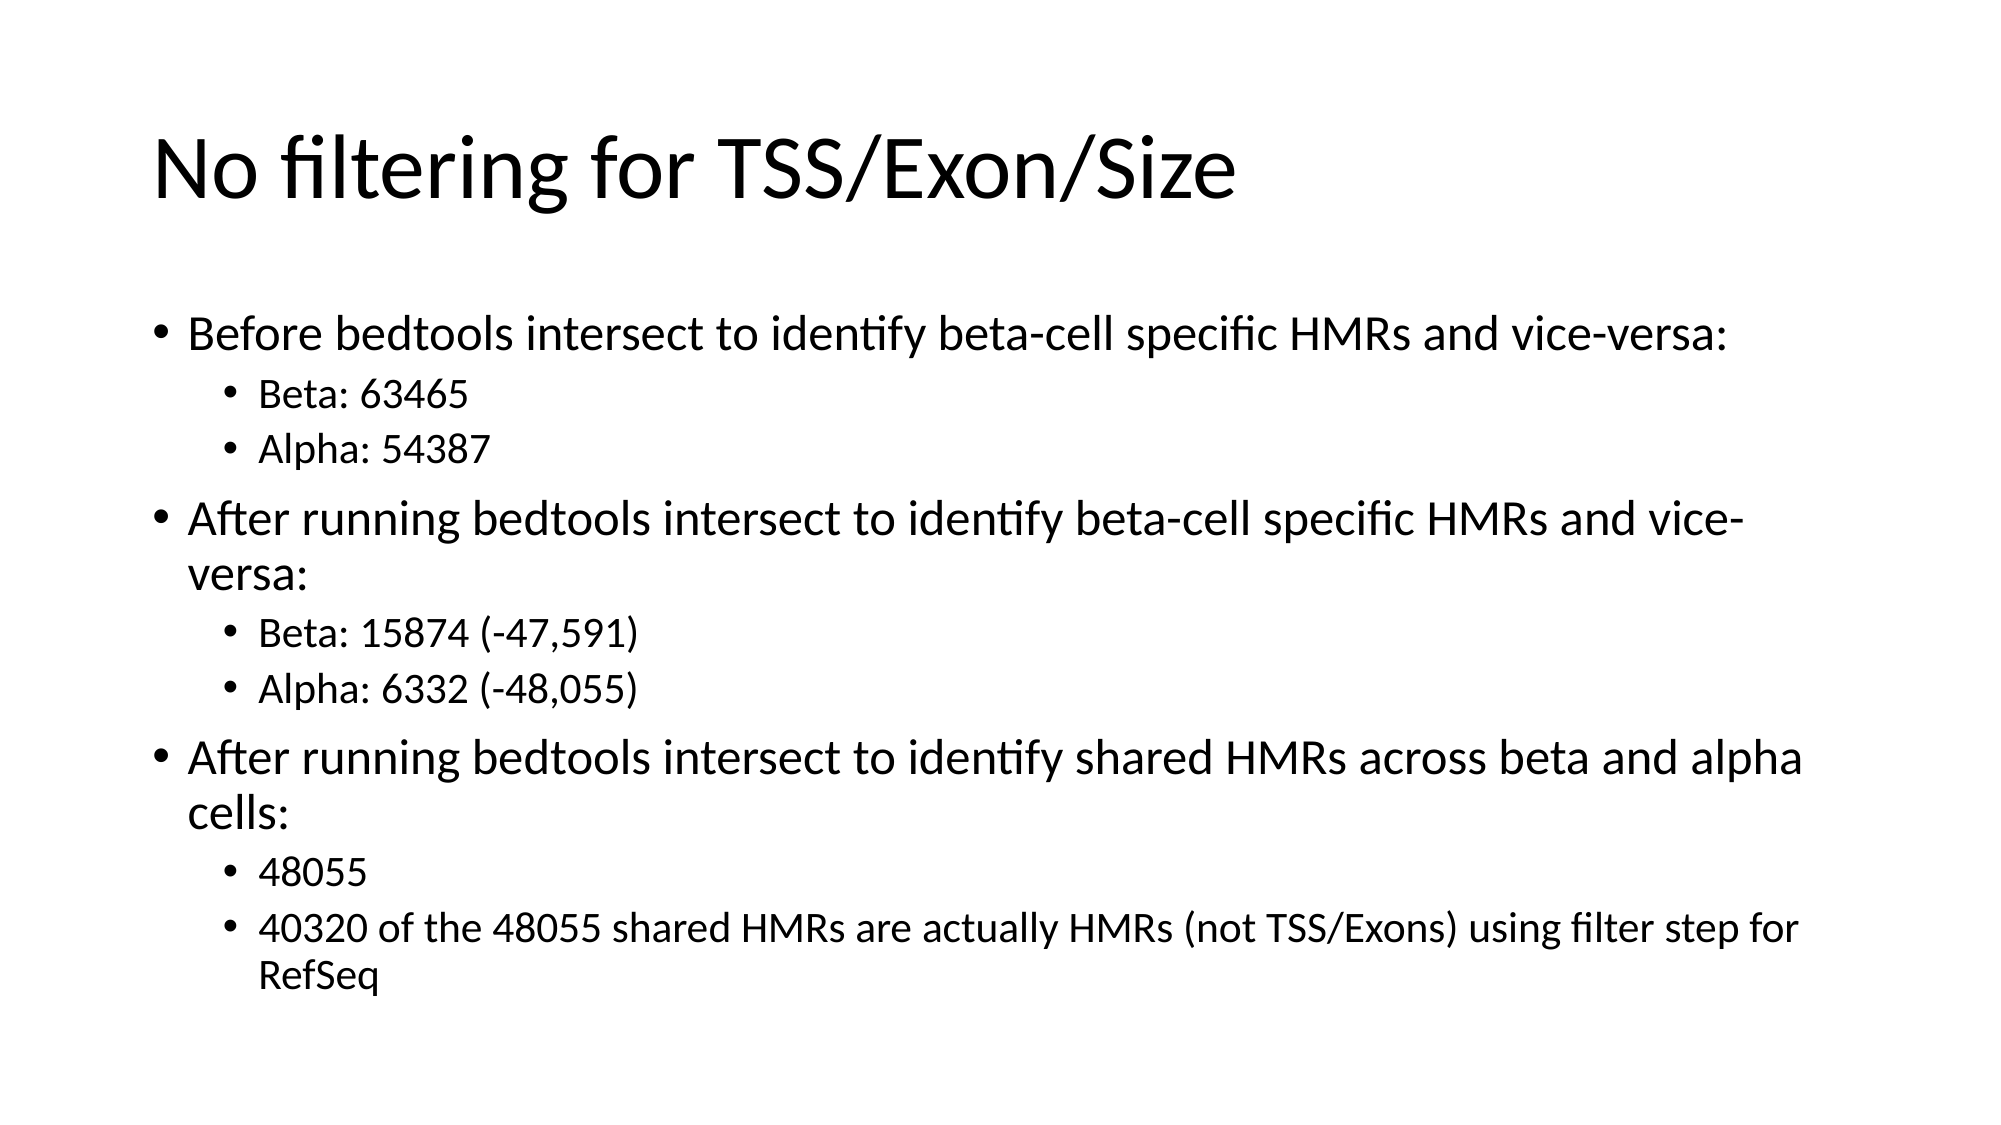

# No filtering for TSS/Exon/Size
Before bedtools intersect to identify beta-cell specific HMRs and vice-versa:
Beta: 63465
Alpha: 54387
After running bedtools intersect to identify beta-cell specific HMRs and vice-versa:
Beta: 15874 (-47,591)
Alpha: 6332 (-48,055)
After running bedtools intersect to identify shared HMRs across beta and alpha cells:
48055
40320 of the 48055 shared HMRs are actually HMRs (not TSS/Exons) using filter step for RefSeq